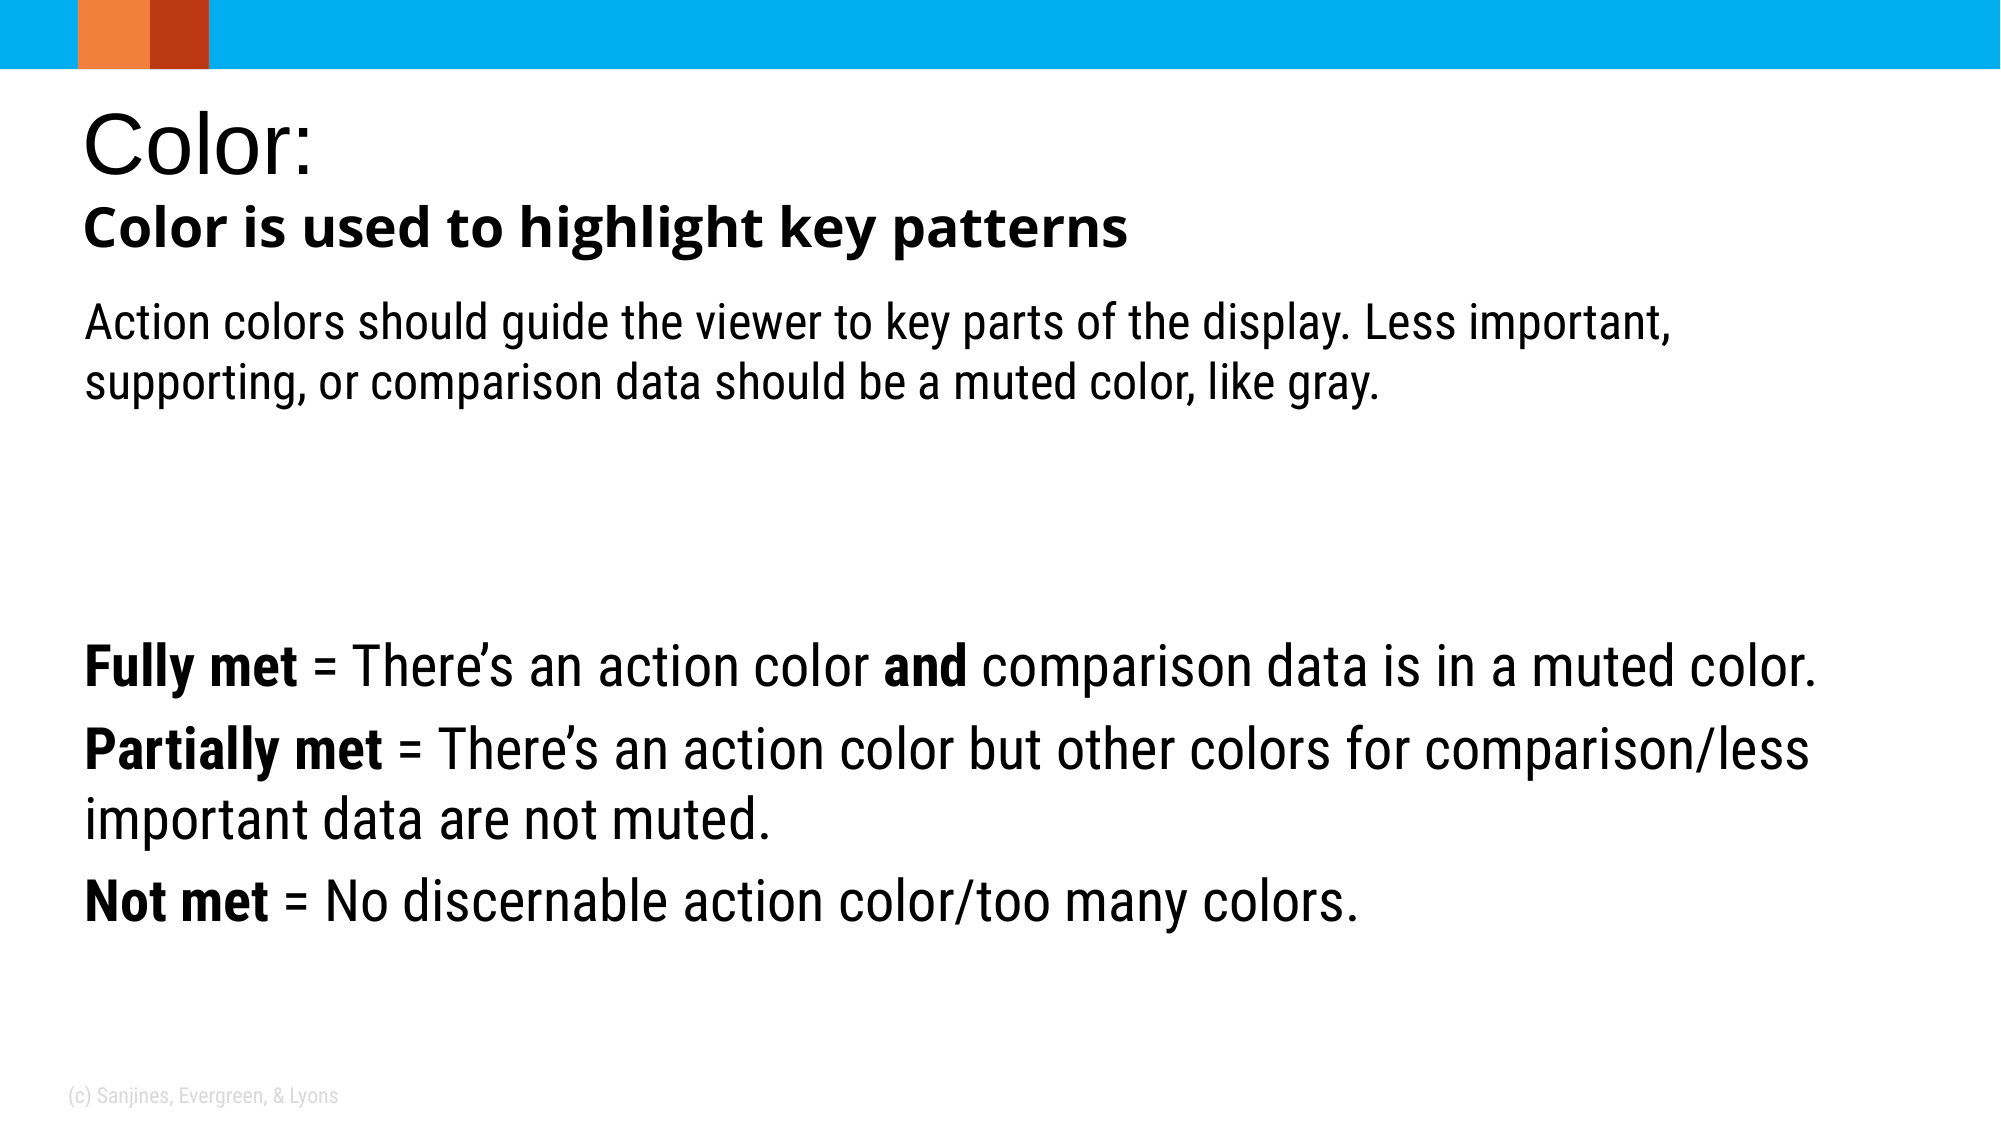

Color:
Color is used to highlight key patterns
Action colors should guide the viewer to key parts of the display. Less important, supporting, or comparison data should be a muted color, like gray.
Fully met = There’s an action color and comparison data is in a muted color.
Partially met = There’s an action color but other colors for comparison/less important data are not muted.
Not met = No discernable action color/too many colors.
(c) Sanjines, Evergreen, & Lyons